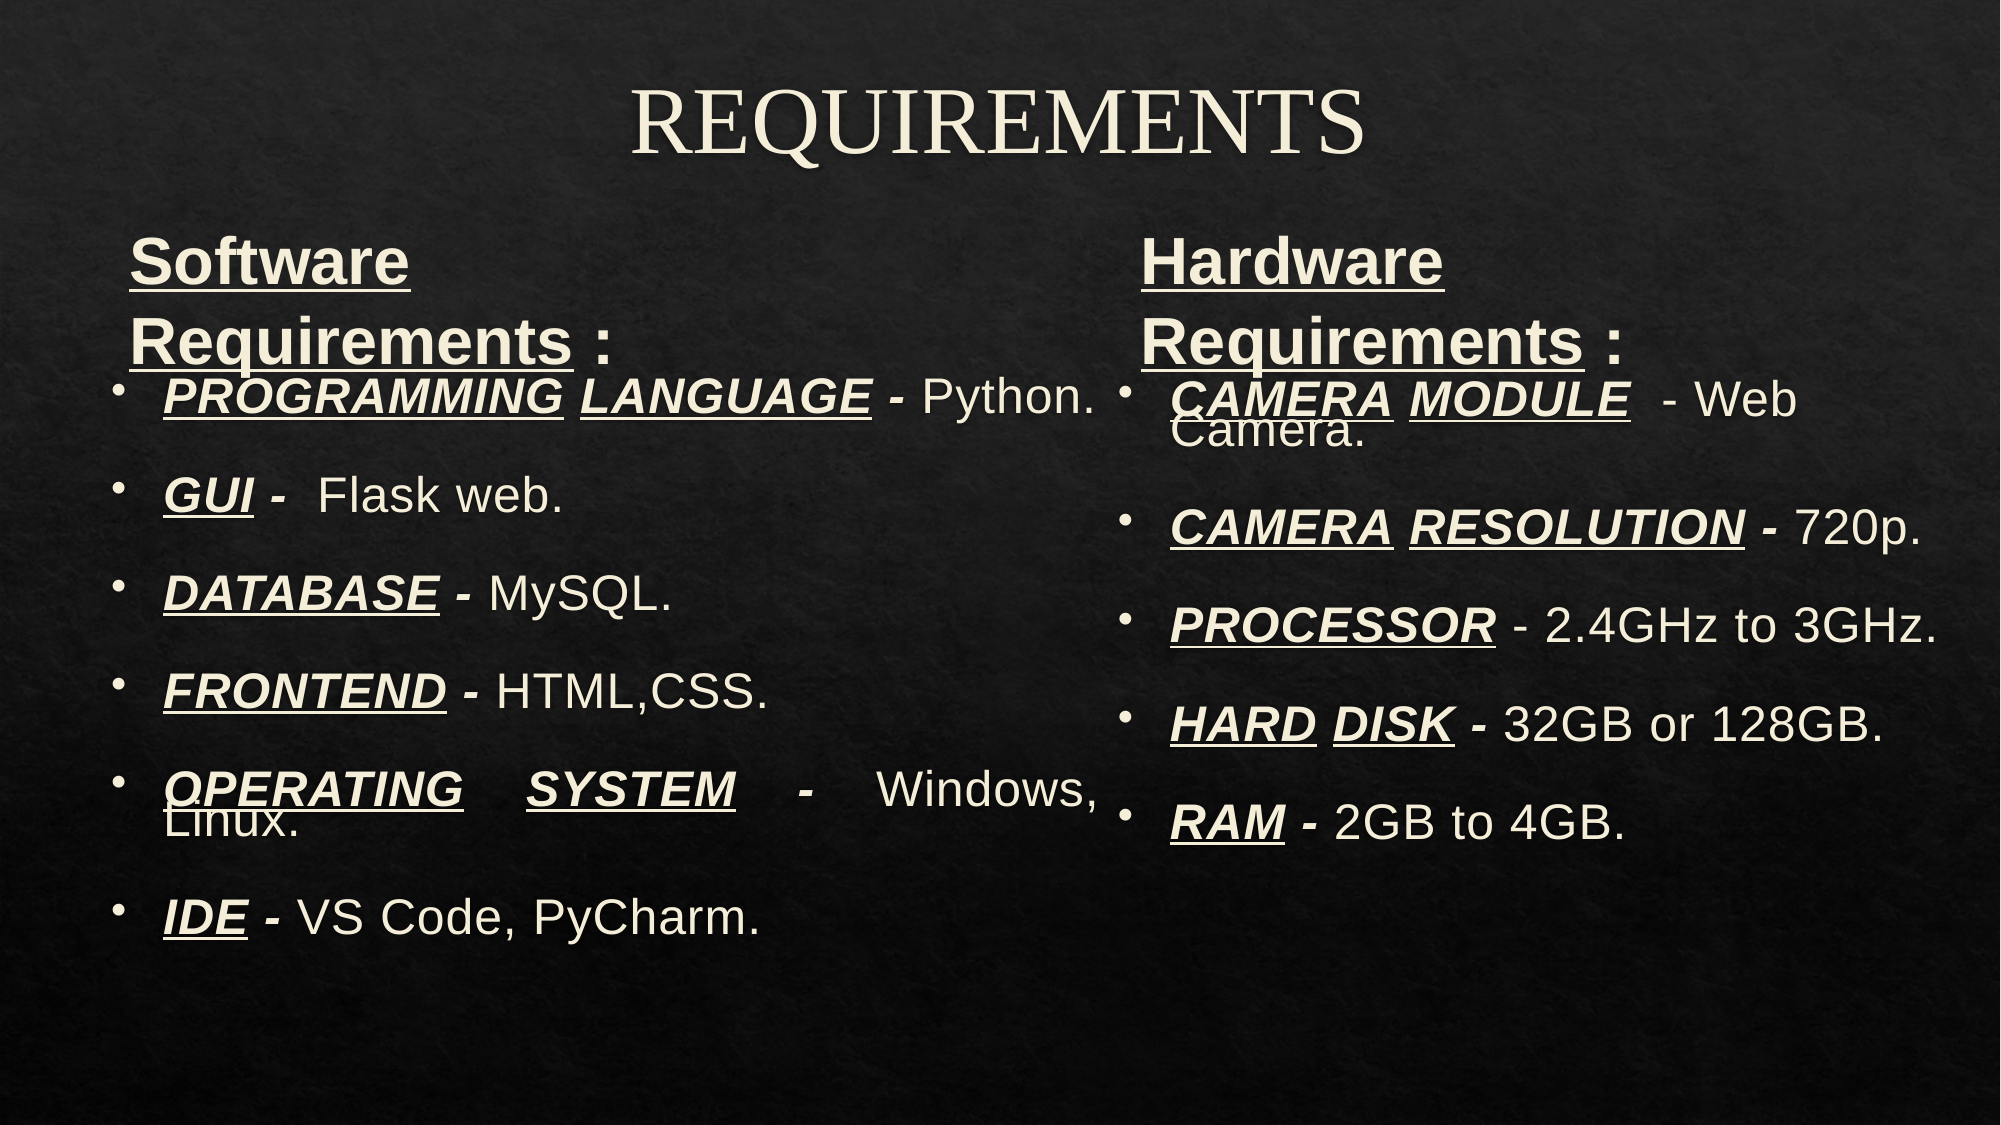

# REQUIREMENTS
Software Requirements :
Hardware Requirements :

CAMERA MODULE  - Web Camera.

CAMERA RESOLUTION - 720p.

PROCESSOR - 2.4GHz to 3GHz.

HARD DISK - 32GB or 128GB.

RAM - 2GB to 4GB.

PROGRAMMING LANGUAGE - Python.

GUI -  Flask web.

DATABASE - MySQL.

FRONTEND - HTML,CSS.

OPERATING SYSTEM - Windows, Linux.

IDE - VS Code, PyCharm.